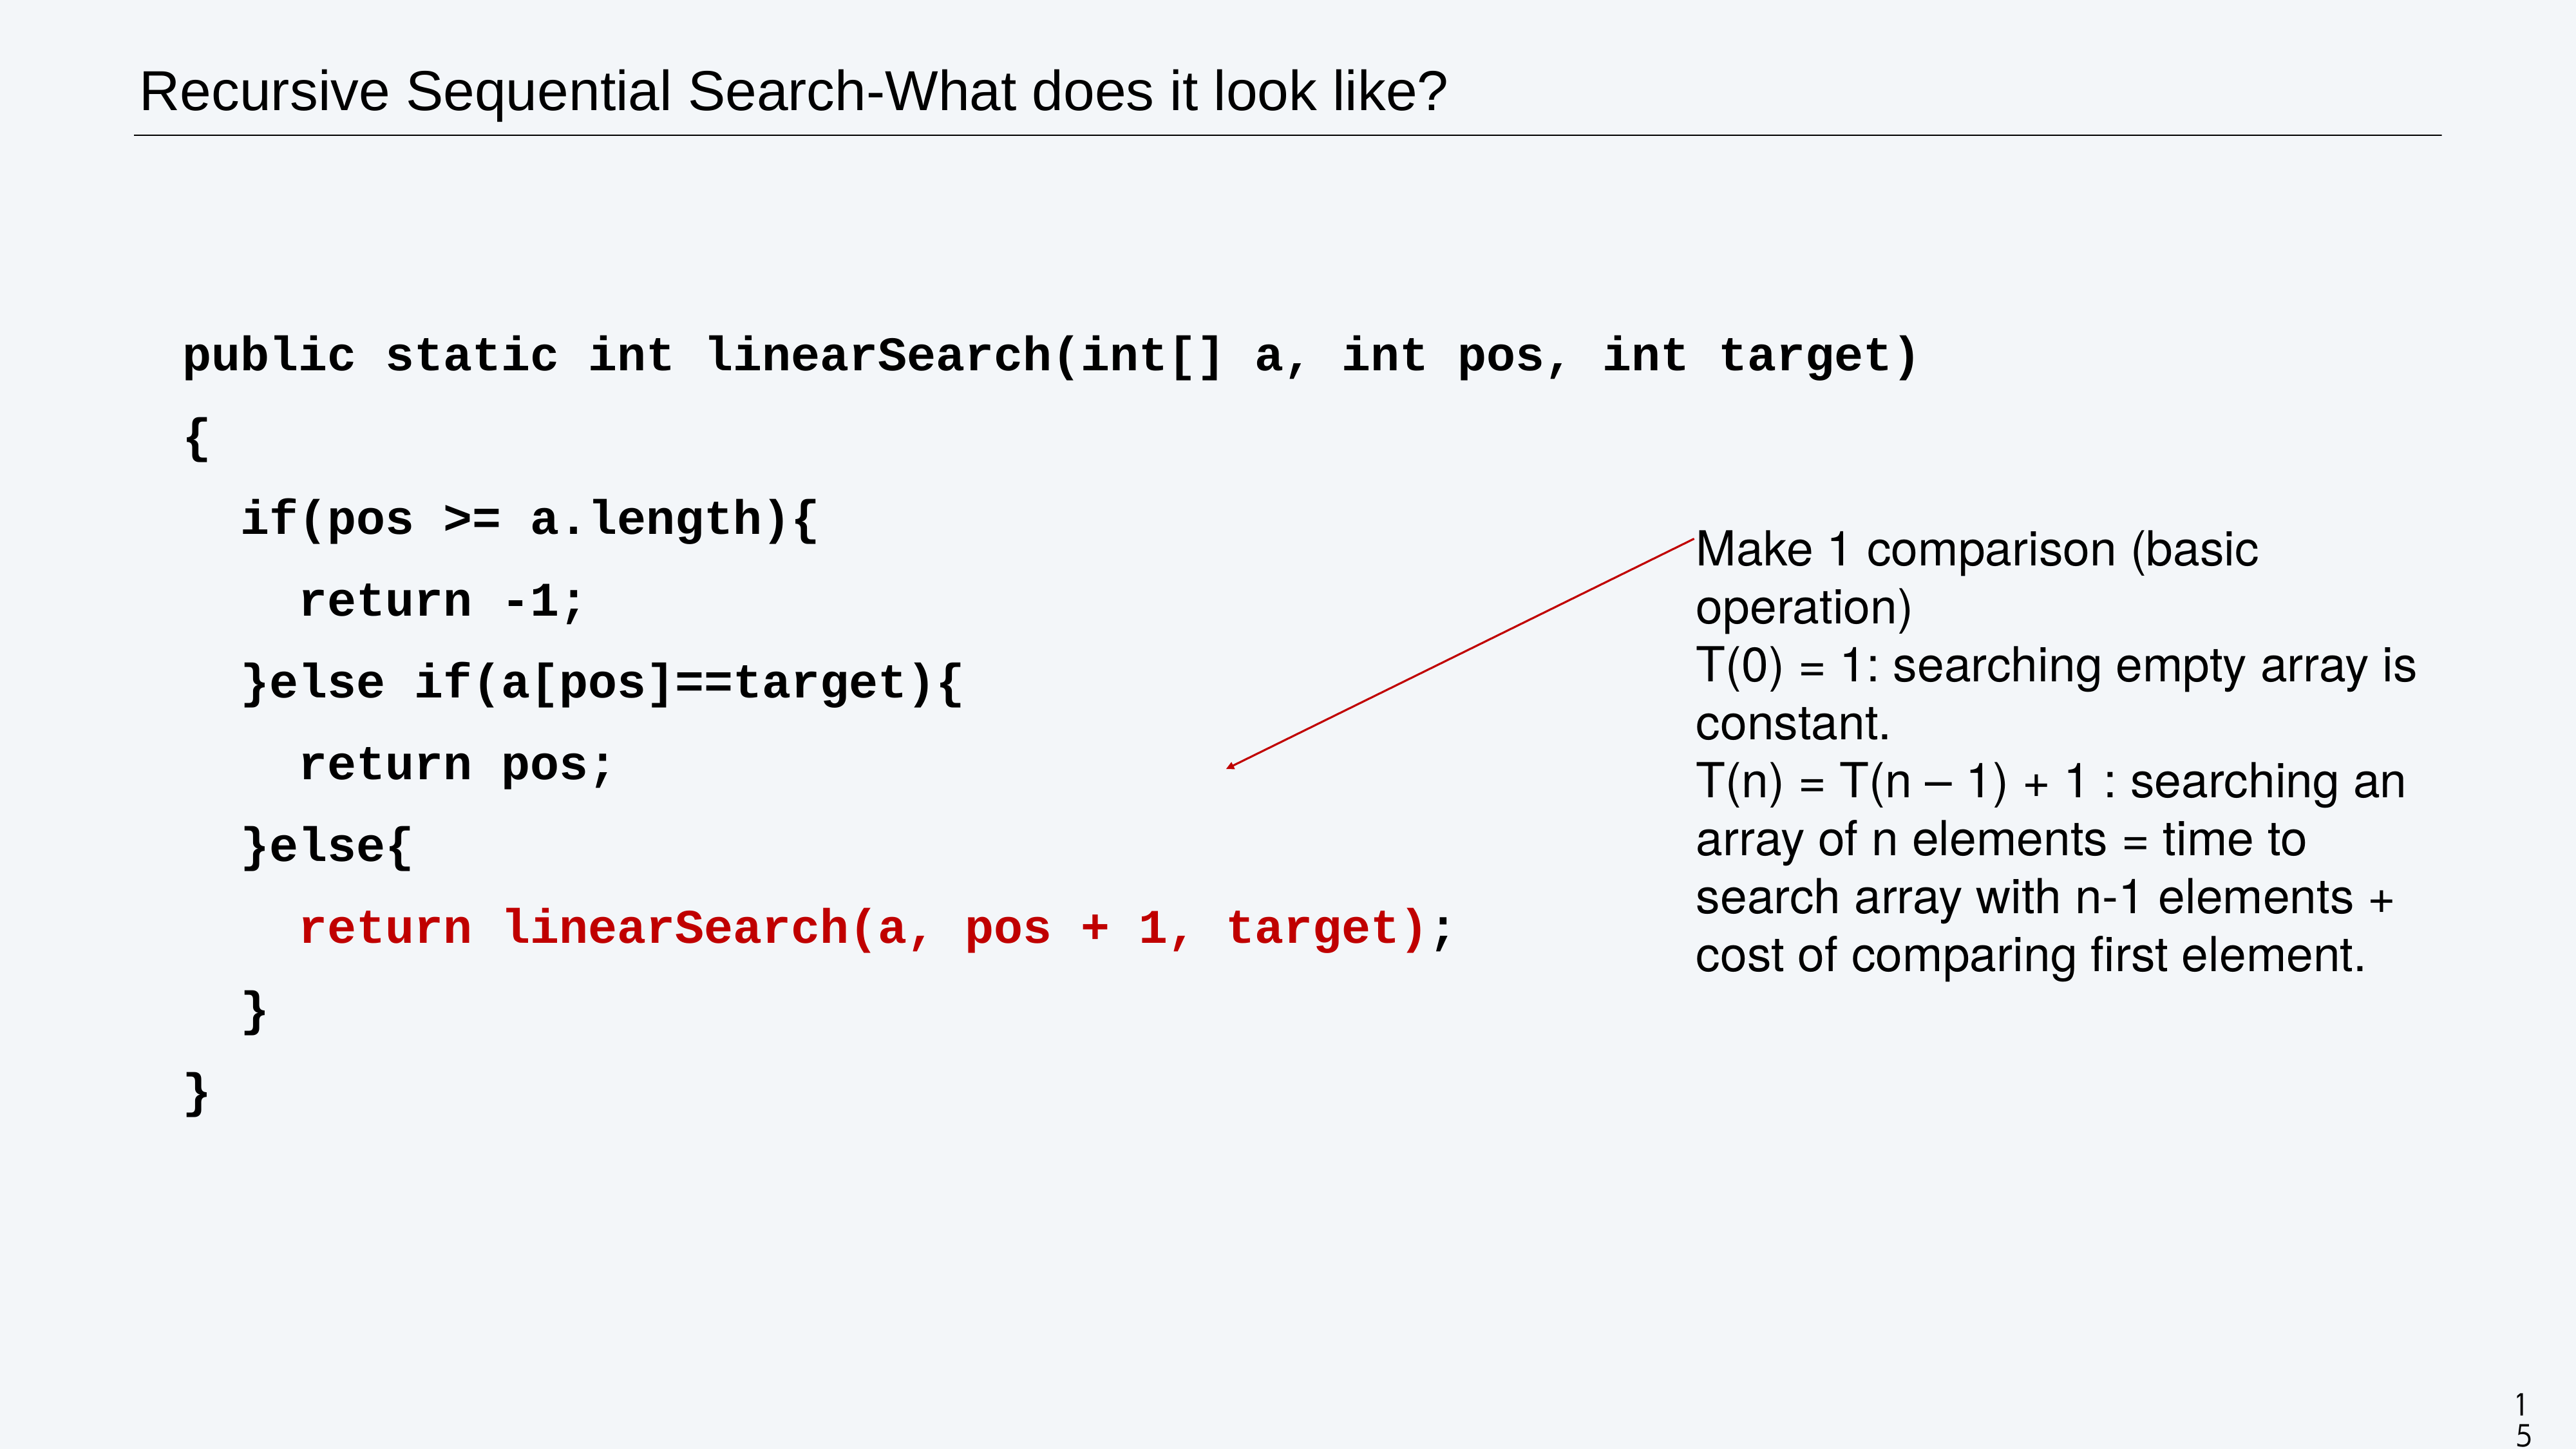

CS111: Centeno-Trees
# Recursive Sequential Search-What does it look like?
public static int linearSearch(int[] a, int pos, int target)
{
  if(pos >= a.length){
    return -1;
  }else if(a[pos]==target){
    return pos;
  }else{
    return linearSearch(a, pos + 1, target);
  }
}
Make 1 comparison (basic operation)
T(0) = 1: searching empty array is constant.
T(n) = T(n – 1) + 1 : searching an array of n elements = time to search array with n-1 elements + cost of comparing first element.
15